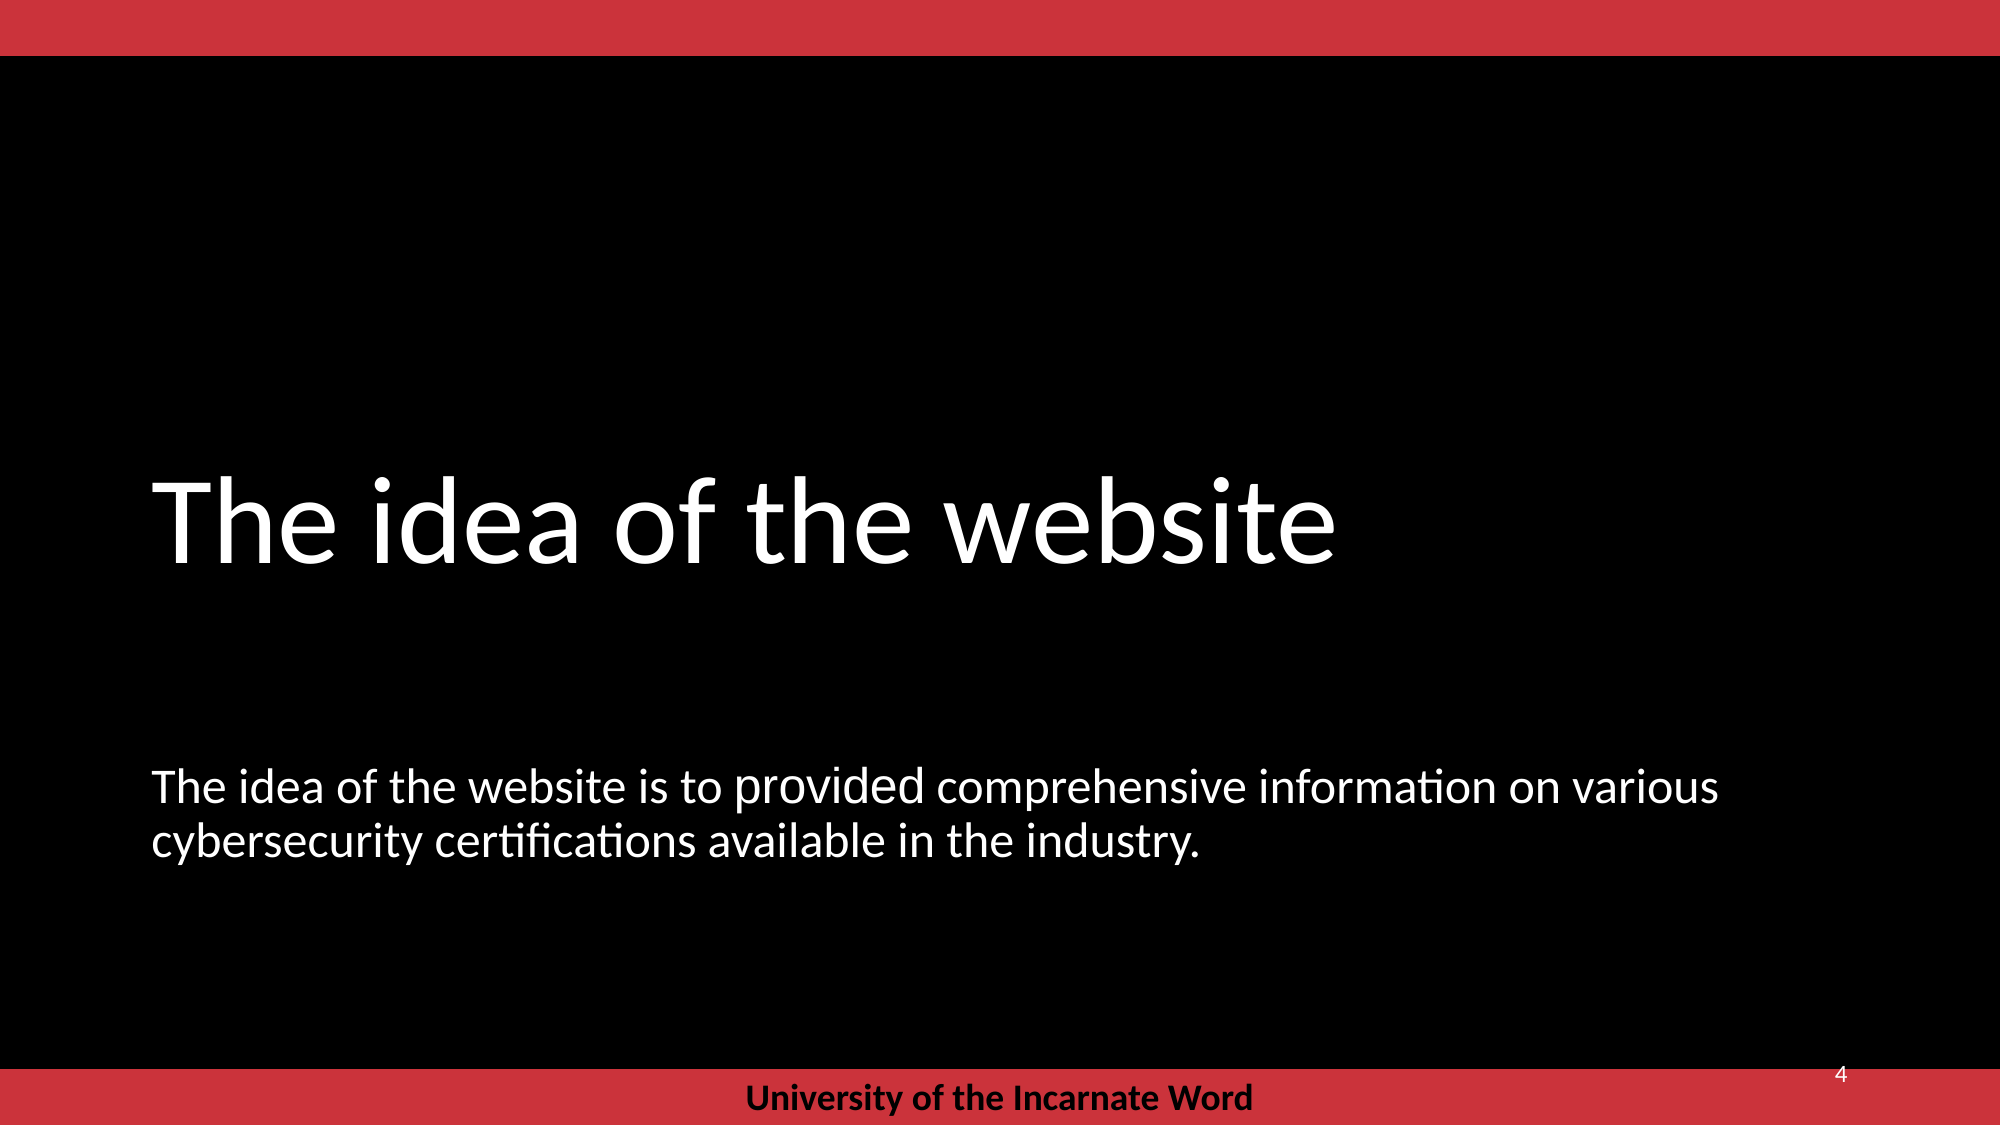

# The idea of the website
The idea of the website is to provided comprehensive information on various cybersecurity certifications available in the industry.

4